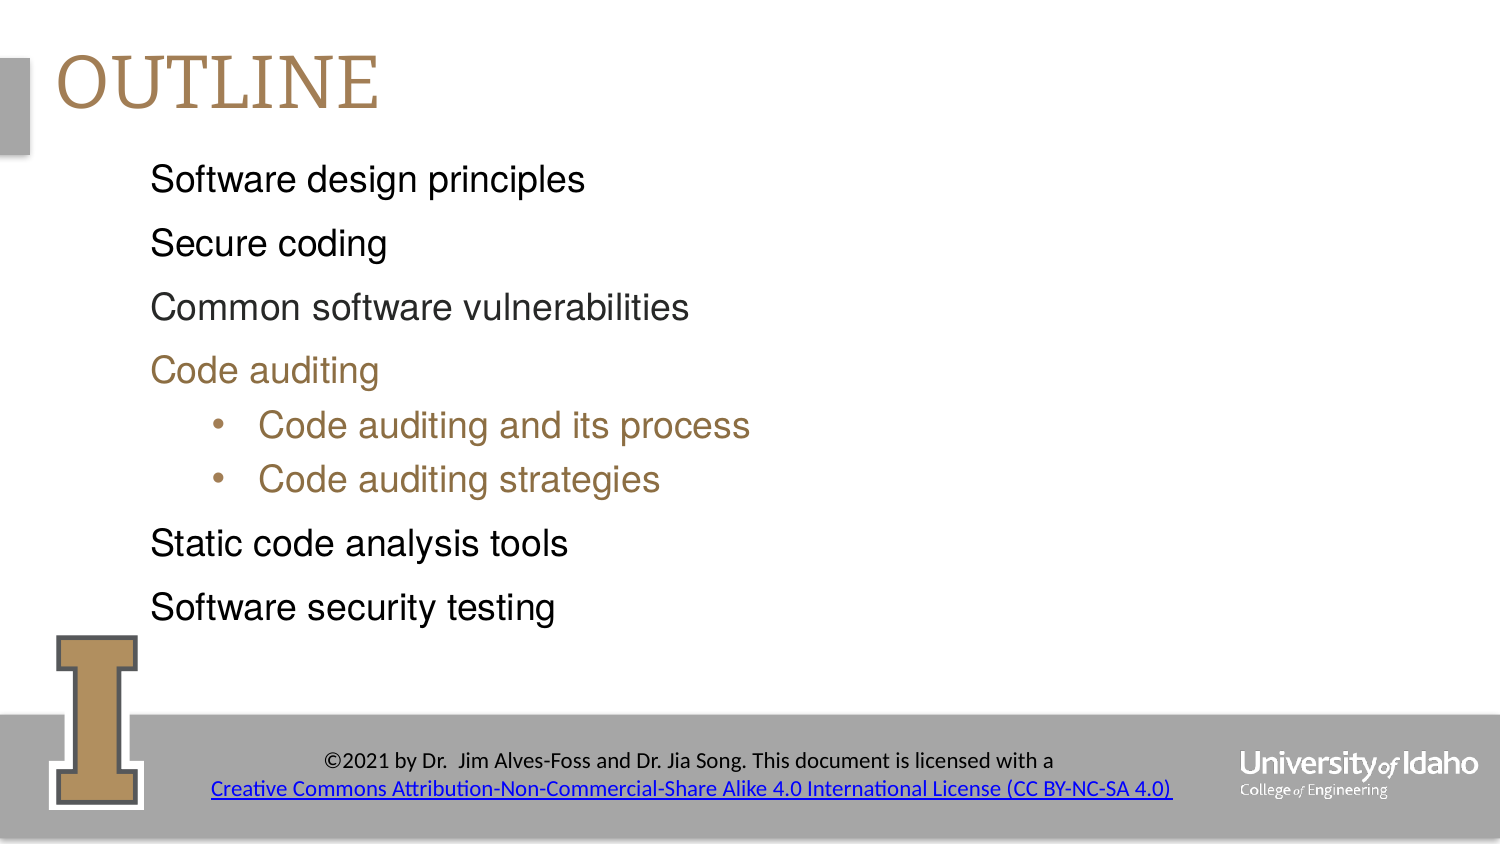

# outline
Software design principles
Secure coding
Common software vulnerabilities
Code auditing
Code auditing and its process
Code auditing strategies
Static code analysis tools
Software security testing